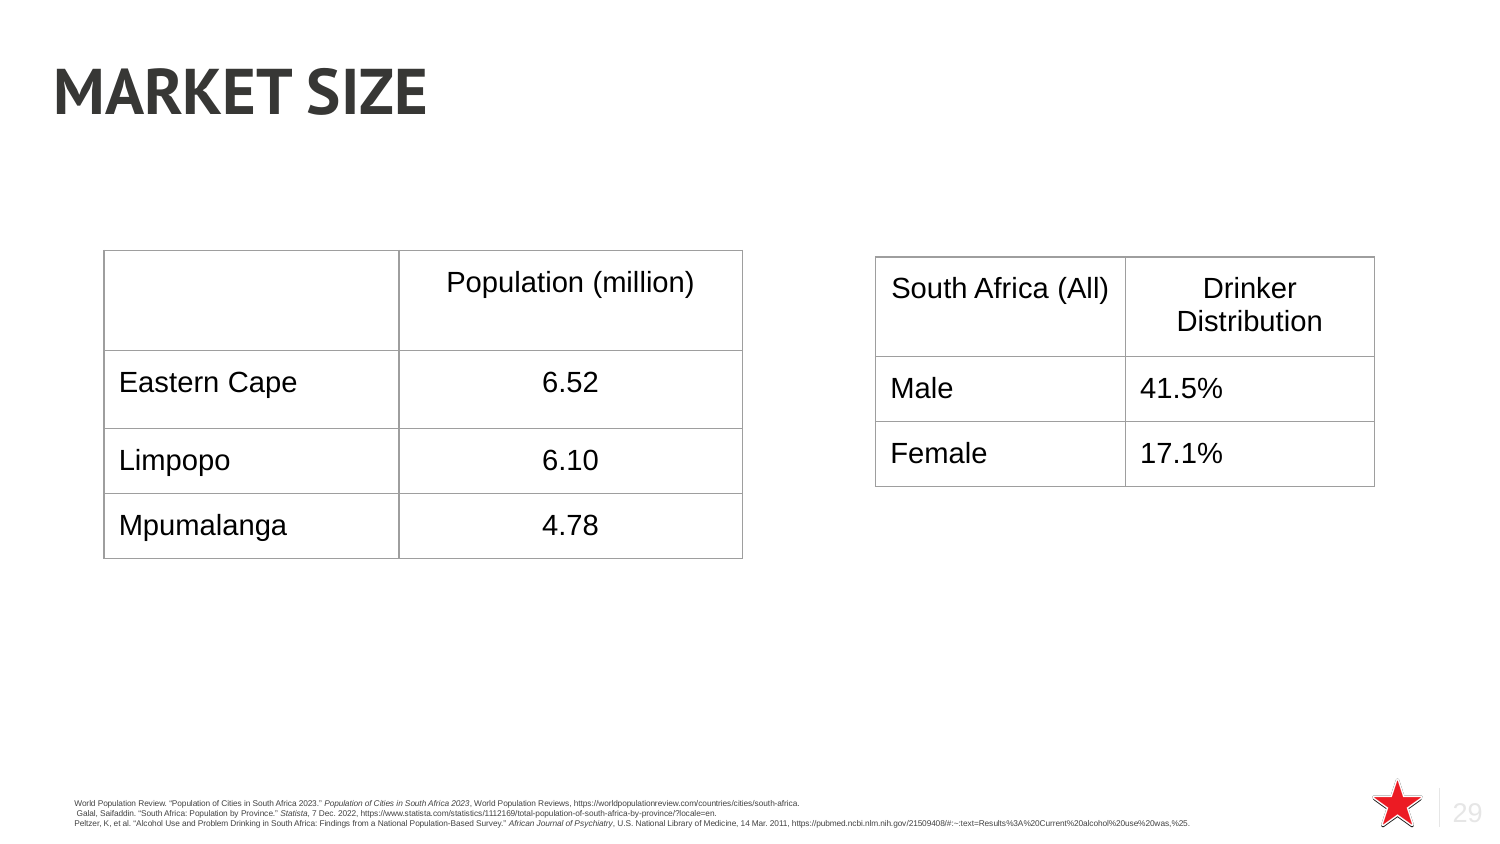

Slide 26: APPENDIX.
# MARKET SIZE
|  | Population (million) |
| --- | --- |
| Eastern Cape | 6.52 |
| Limpopo | 6.10 |
| Mpumalanga | 4.78 |
| South Africa (All) | Drinker Distribution |
| --- | --- |
| Male | 41.5% |
| Female | 17.1% |
World Population Review. “Population of Cities in South Africa 2023.” Population of Cities in South Africa 2023, World Population Reviews, https://worldpopulationreview.com/countries/cities/south-africa.
 Galal, Saifaddin. “South Africa: Population by Province.” Statista, 7 Dec. 2022, https://www.statista.com/statistics/1112169/total-population-of-south-africa-by-province/?locale=en.
Peltzer, K, et al. “Alcohol Use and Problem Drinking in South Africa: Findings from a National Population-Based Survey.” African Journal of Psychiatry, U.S. National Library of Medicine, 14 Mar. 2011, https://pubmed.ncbi.nlm.nih.gov/21509408/#:~:text=Results%3A%20Current%20alcohol%20use%20was,%25.